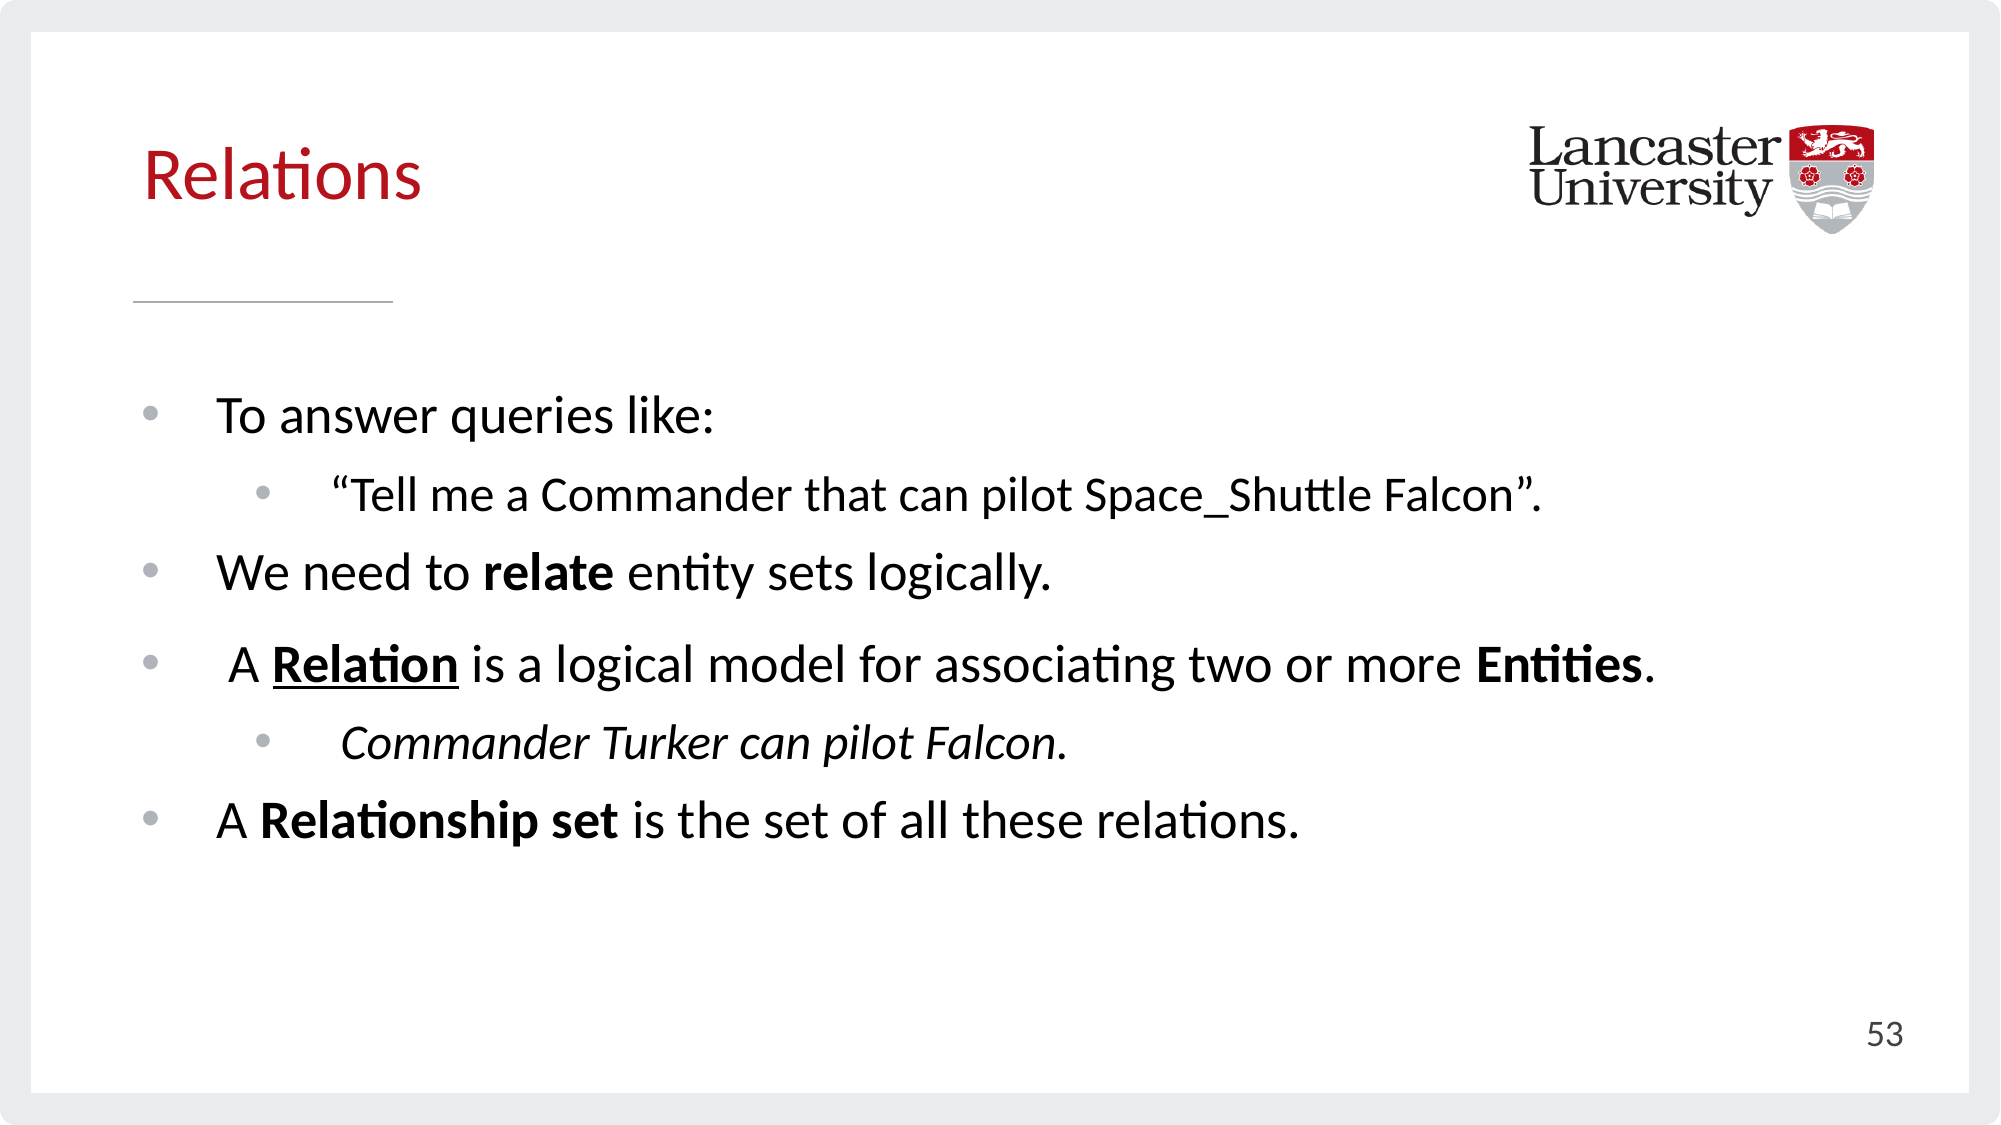

# Relations
To answer queries like:
“Tell me a Commander that can pilot Space_Shuttle Falcon”.
We need to relate entity sets logically.
 A Relation is a logical model for associating two or more Entities.
 Commander Turker can pilot Falcon.
A Relationship set is the set of all these relations.
53